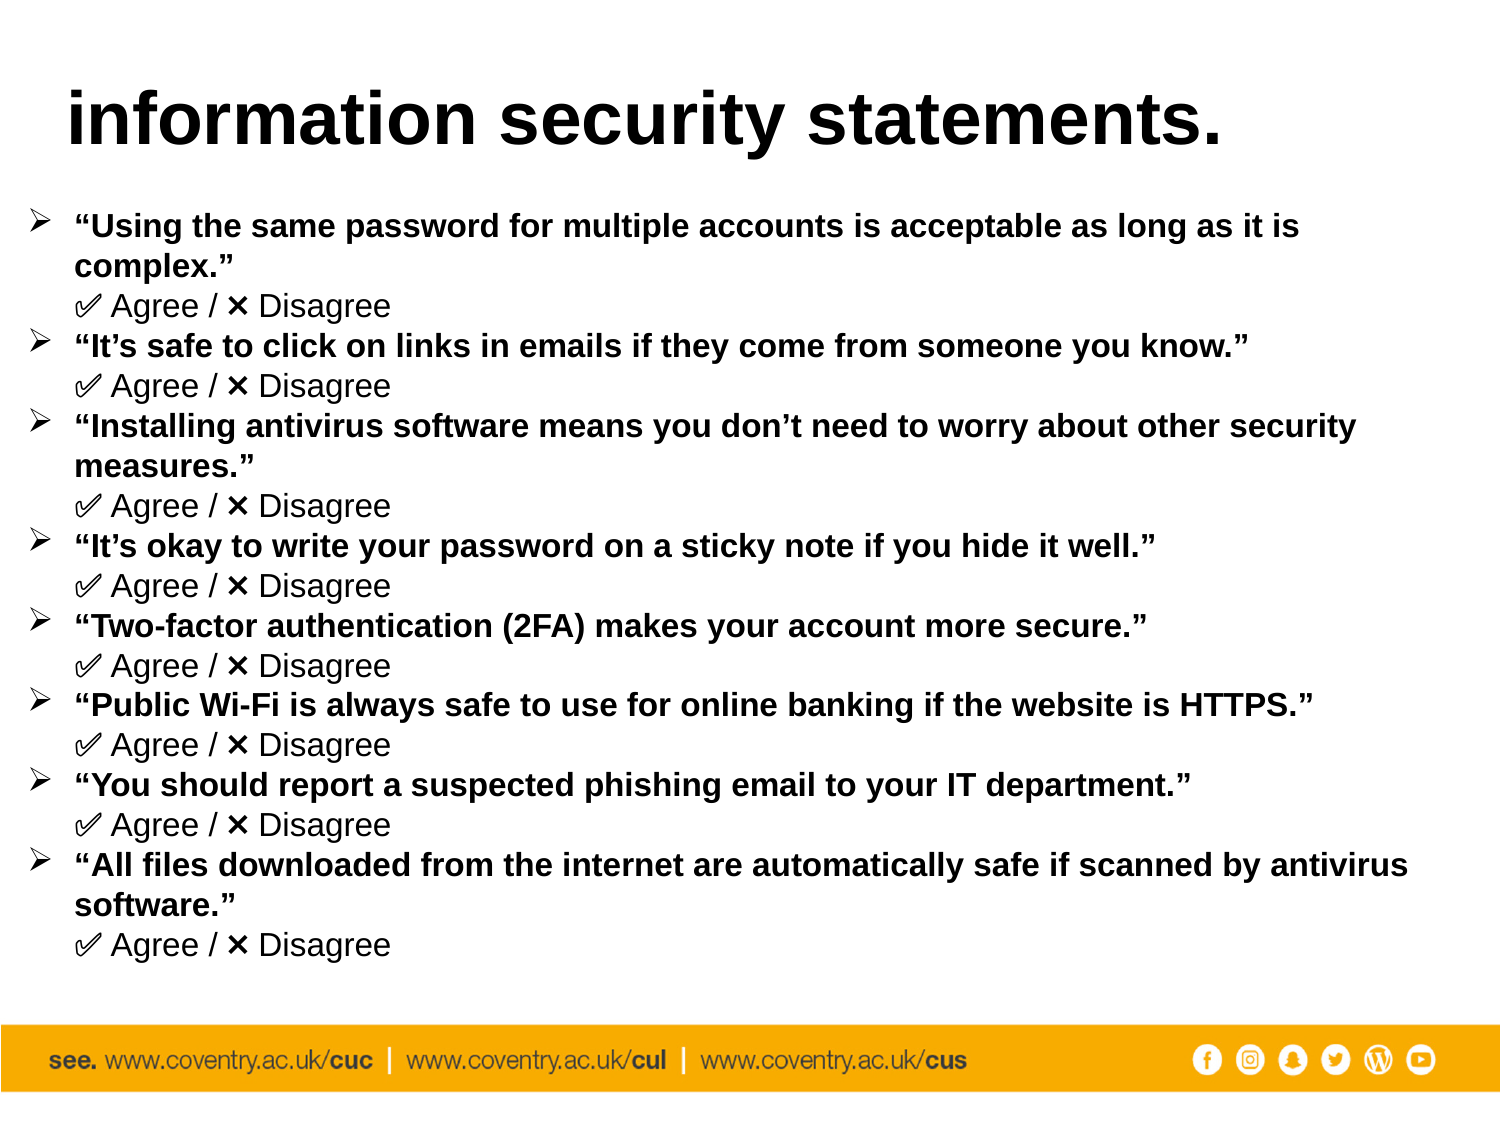

# information security statements.

“Using the same password for multiple accounts is acceptable as long as it is complex.”
✅ Agree / ❌ Disagree
“It’s safe to click on links in emails if they come from someone you know.”
✅ Agree / ❌ Disagree
“Installing antivirus software means you don’t need to worry about other security measures.”
✅ Agree / ❌ Disagree
“It’s okay to write your password on a sticky note if you hide it well.”
✅ Agree / ❌ Disagree
“Two-factor authentication (2FA) makes your account more secure.”
✅ Agree / ❌ Disagree
“Public Wi-Fi is always safe to use for online banking if the website is HTTPS.”
✅ Agree / ❌ Disagree
“You should report a suspected phishing email to your IT department.”
✅ Agree / ❌ Disagree
“All files downloaded from the internet are automatically safe if scanned by antivirus software.”
✅ Agree / ❌ Disagree